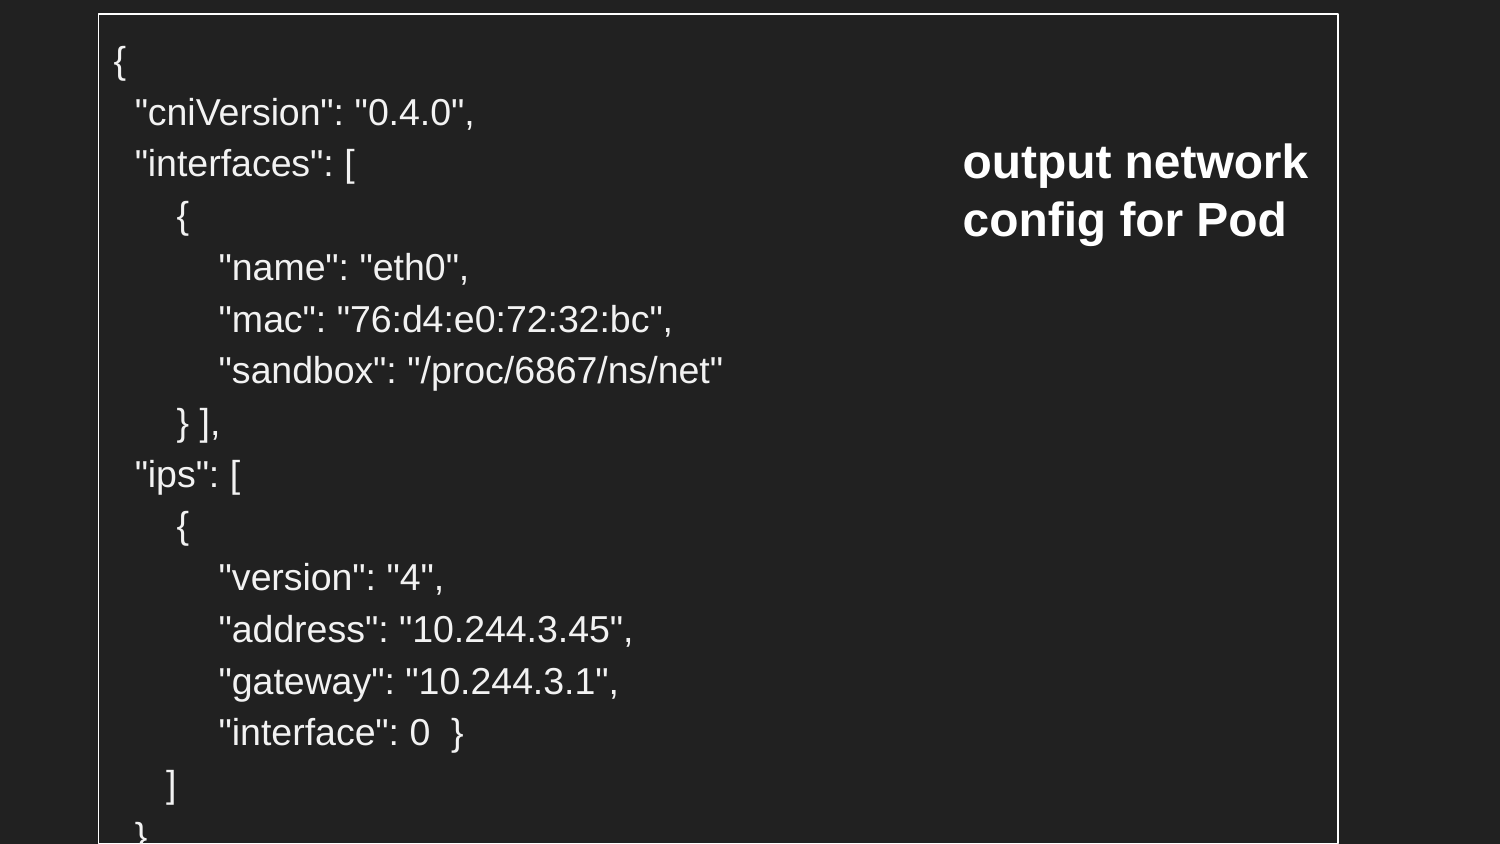

output network config for Pod

{
  "cniVersion": "0.4.0",
  "interfaces": [
      {
          "name": "eth0",
          "mac": "76:d4:e0:72:32:bc",
          "sandbox": "/proc/6867/ns/net"
      } ],
  "ips": [
      {
          "version": "4",
          "address": "10.244.3.45",
          "gateway": "10.244.3.1",
          "interface": 0  }
     ]
  }